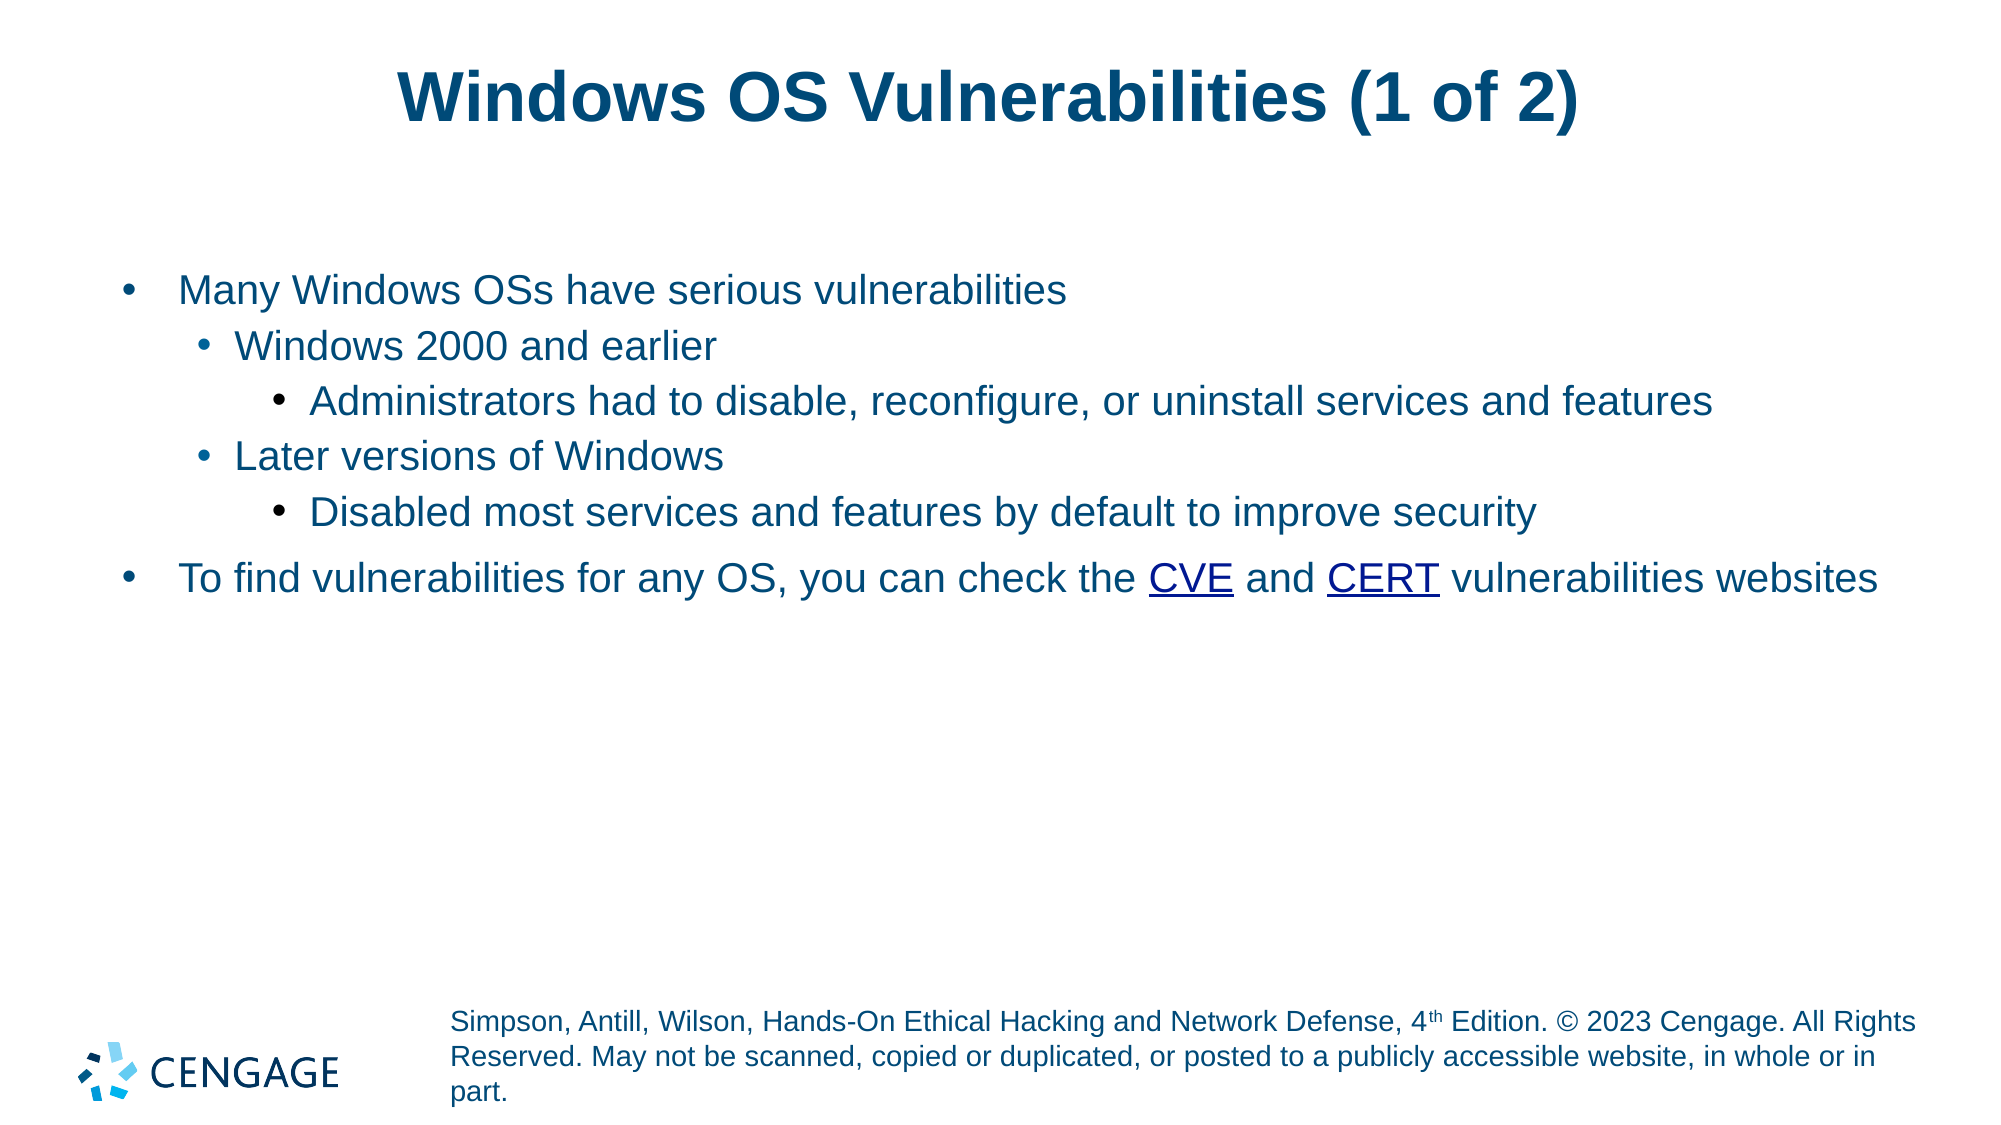

# Windows OS Vulnerabilities (1 of 2)
Many Windows OSs have serious vulnerabilities
Windows 2000 and earlier
Administrators had to disable, reconfigure, or uninstall services and features
Later versions of Windows
Disabled most services and features by default to improve security
To find vulnerabilities for any OS, you can check the CVE and CERT vulnerabilities websites